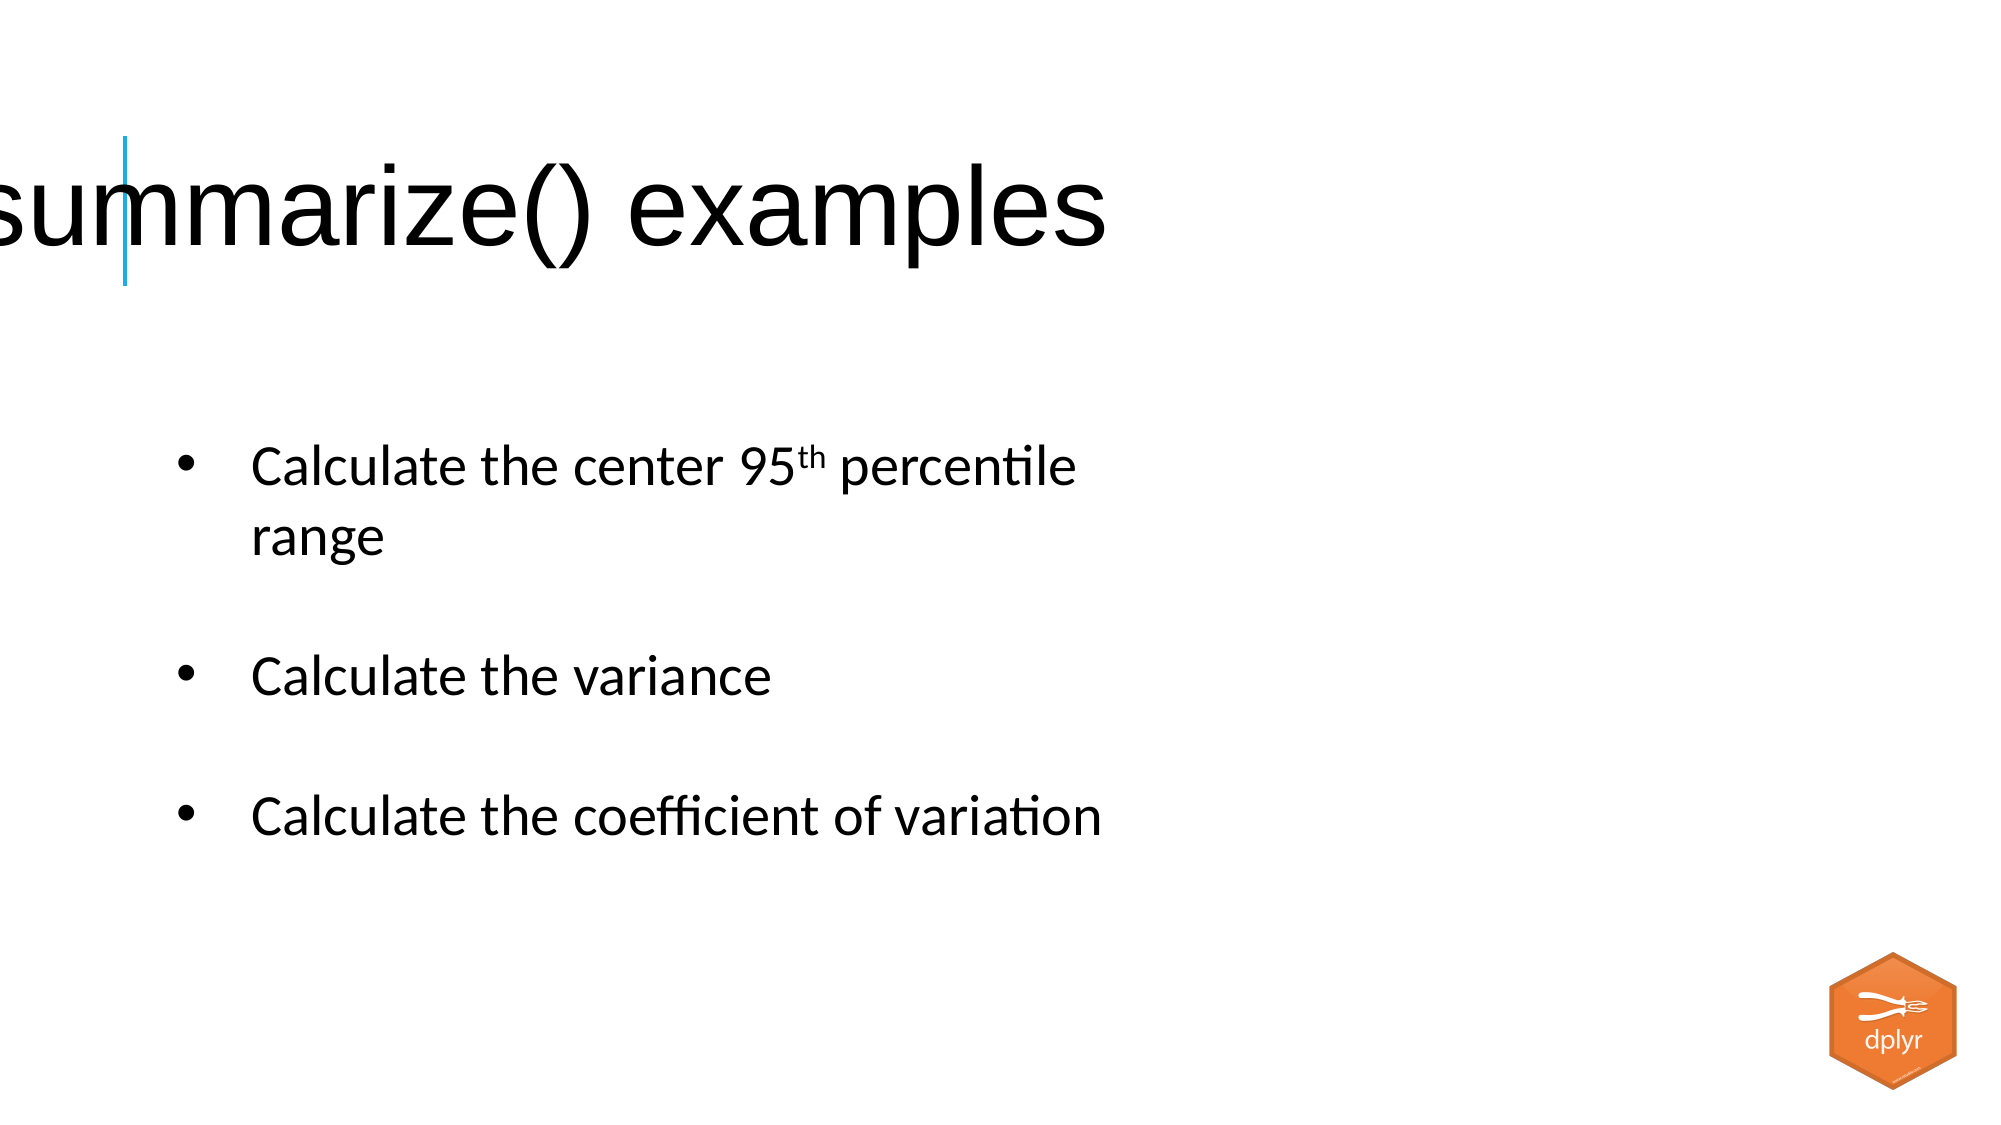

summarize() examples

Calculate the center 95th percentile range

Calculate the variance

Calculate the coefficient of variation